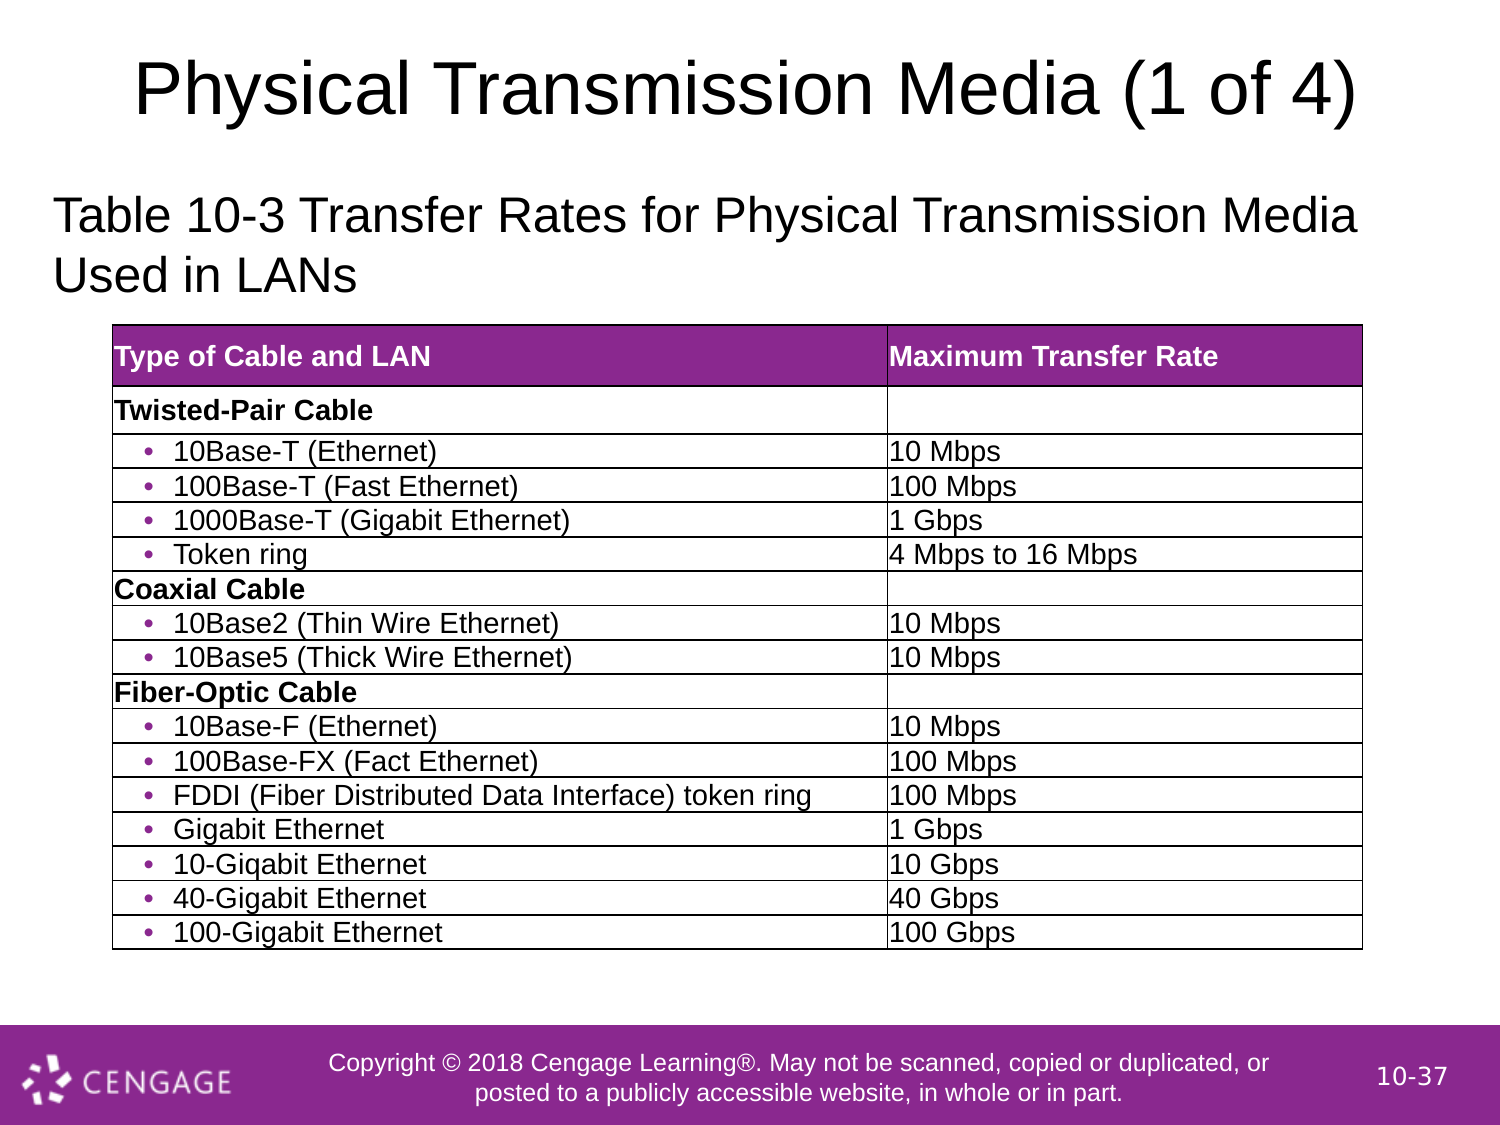

# Physical Transmission Media (1 of 4)
Table 10-3 Transfer Rates for Physical Transmission Media Used in LANs
| Type of Cable and LAN | Maximum Transfer Rate |
| --- | --- |
| Twisted-Pair Cable |  |
| 10Base-T (Ethernet) | 10 Mbps |
| 100Base-T (Fast Ethernet) | 100 Mbps |
| 1000Base-T (Gigabit Ethernet) | 1 Gbps |
| Token ring | 4 Mbps to 16 Mbps |
| Coaxial Cable |  |
| 10Base2 (Thin Wire Ethernet) | 10 Mbps |
| 10Base5 (Thick Wire Ethernet) | 10 Mbps |
| Fiber-Optic Cable |  |
| 10Base-F (Ethernet) | 10 Mbps |
| 100Base-FX (Fact Ethernet) | 100 Mbps |
| FDDI (Fiber Distributed Data Interface) token ring | 100 Mbps |
| Gigabit Ethernet | 1 Gbps |
| 10-Giqabit Ethernet | 10 Gbps |
| 40-Gigabit Ethernet | 40 Gbps |
| 100-Gigabit Ethernet | 100 Gbps |